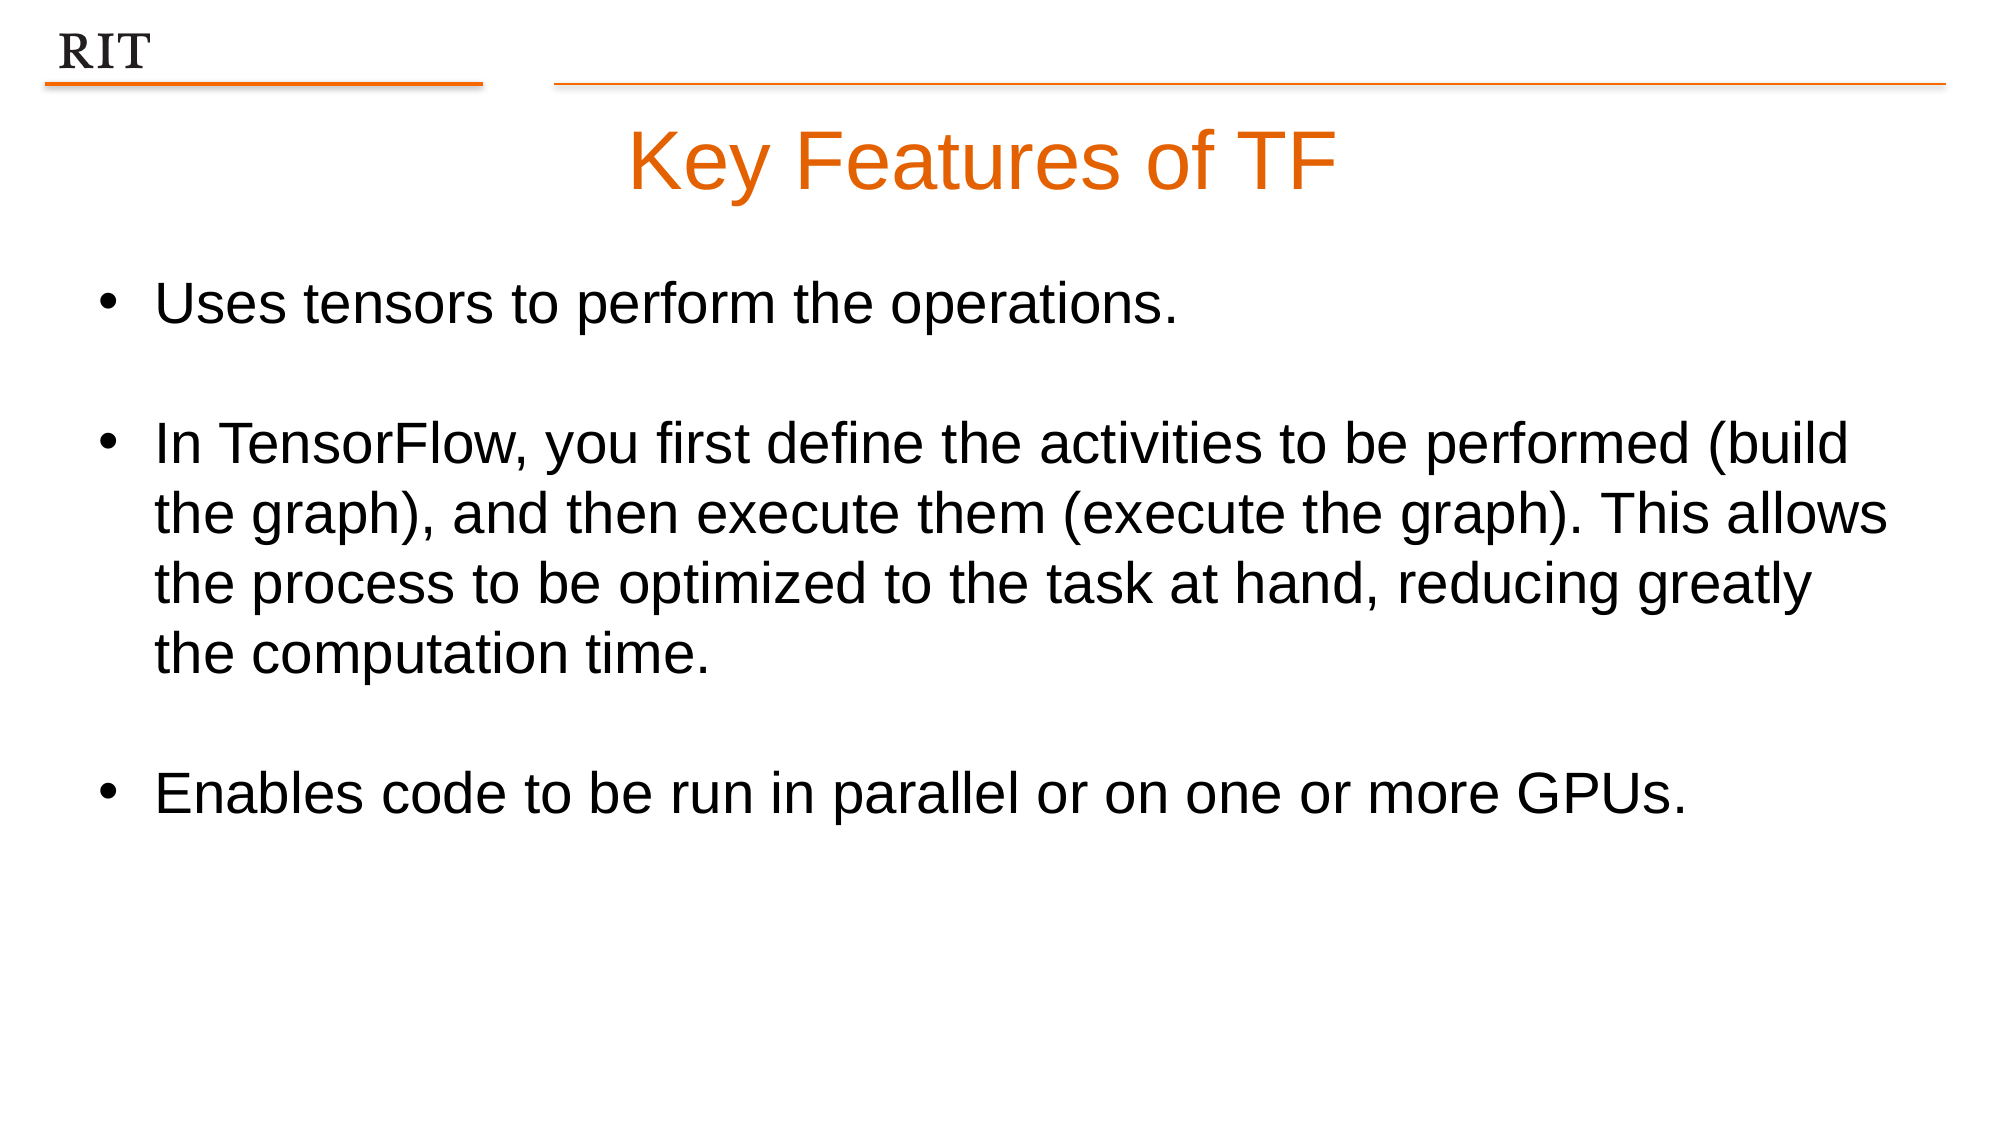

Key Features of TF
Uses tensors to perform the operations.

In TensorFlow, you first define the activities to be performed (build the graph), and then execute them (execute the graph). This allows the process to be optimized to the task at hand, reducing greatly the computation time.

Enables code to be run in parallel or on one or more GPUs.